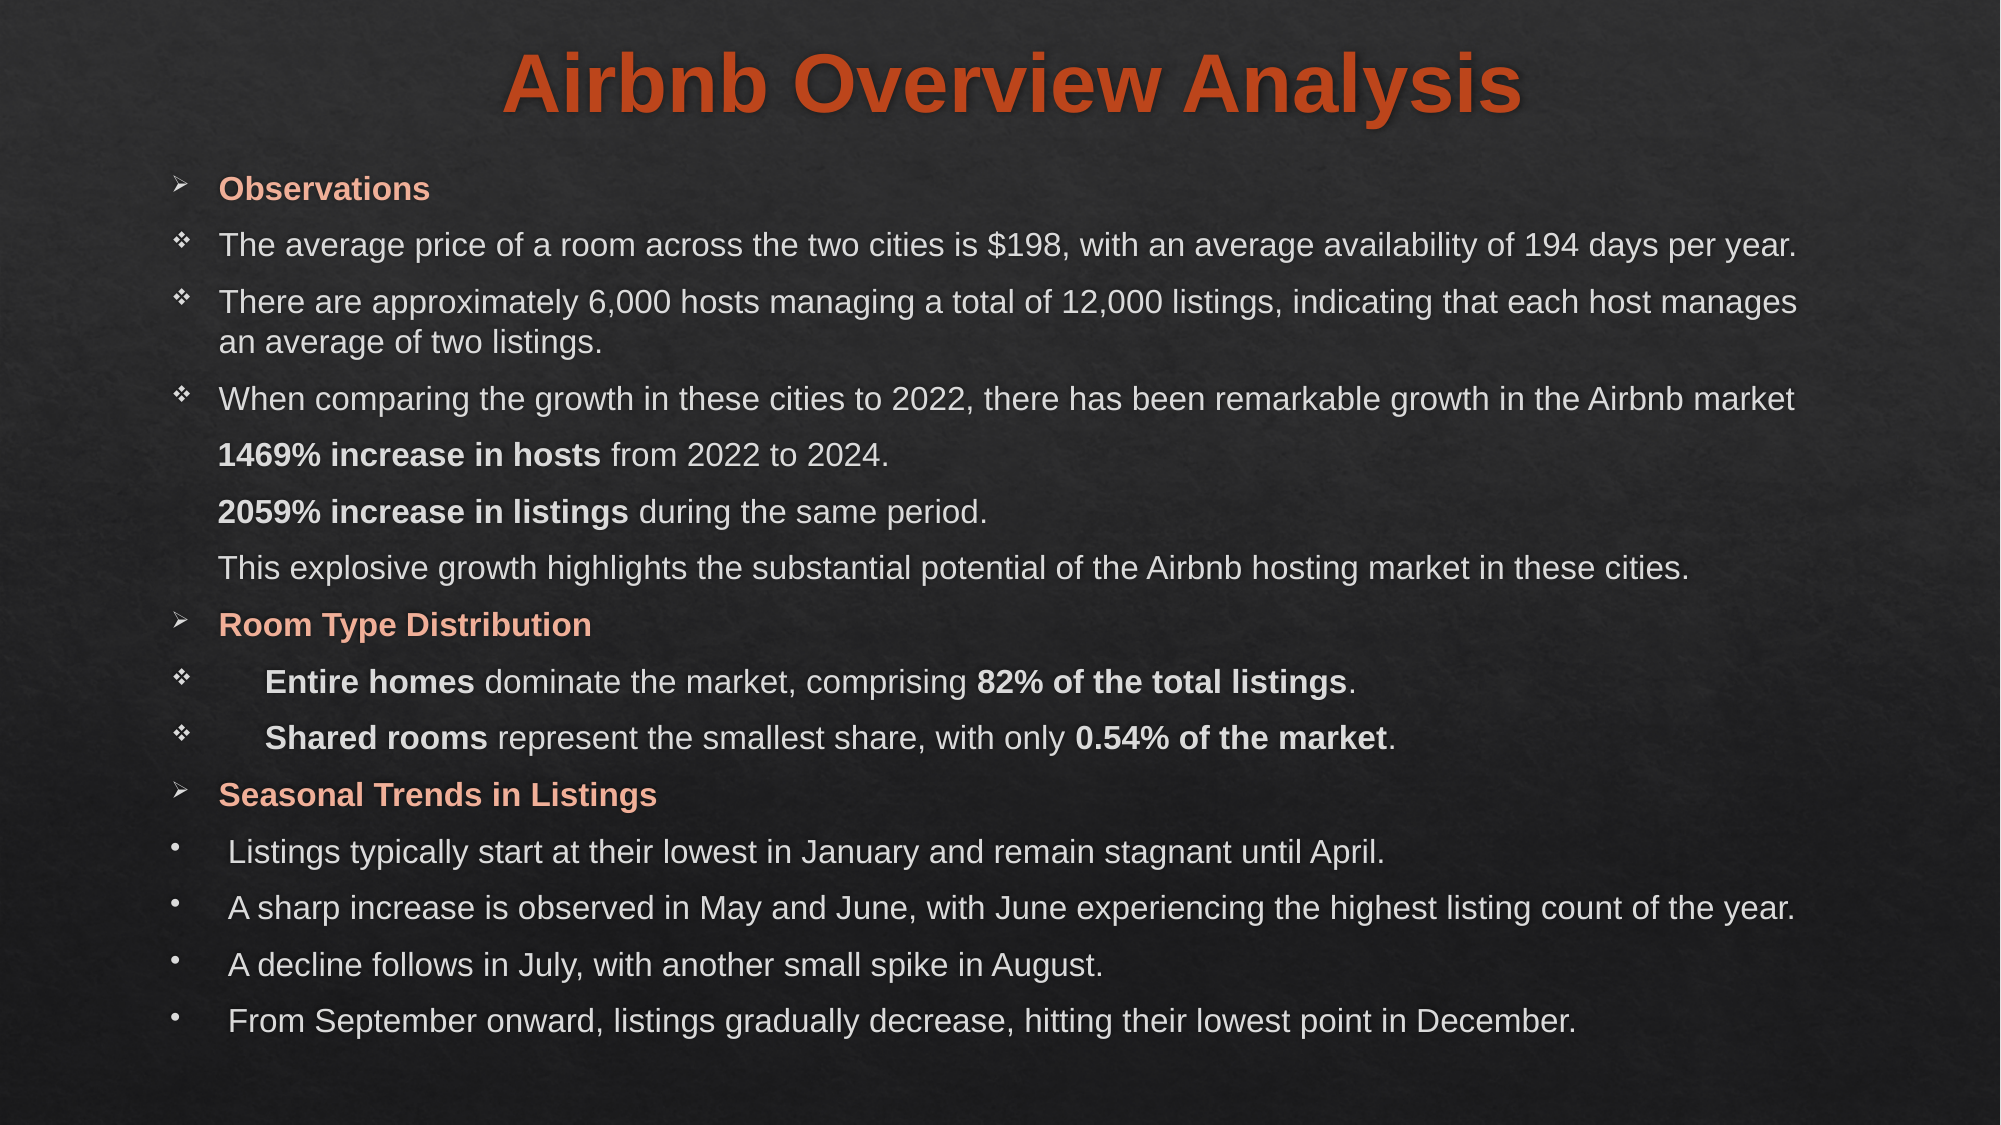

# Airbnb Overview Analysis
Observations
The average price of a room across the two cities is $198, with an average availability of 194 days per year.
There are approximately 6,000 hosts managing a total of 12,000 listings, indicating that each host manages an average of two listings.
When comparing the growth in these cities to 2022, there has been remarkable growth in the Airbnb market
     1469% increase in hosts from 2022 to 2024.
     2059% increase in listings during the same period.
     This explosive growth highlights the substantial potential of the Airbnb hosting market in these cities.
Room Type Distribution
     Entire homes dominate the market, comprising 82% of the total listings.
     Shared rooms represent the smallest share, with only 0.54% of the market.
Seasonal Trends in Listings
 Listings typically start at their lowest in January and remain stagnant until April.
 A sharp increase is observed in May and June, with June experiencing the highest listing count of the year.
 A decline follows in July, with another small spike in August.
 From September onward, listings gradually decrease, hitting their lowest point in December.